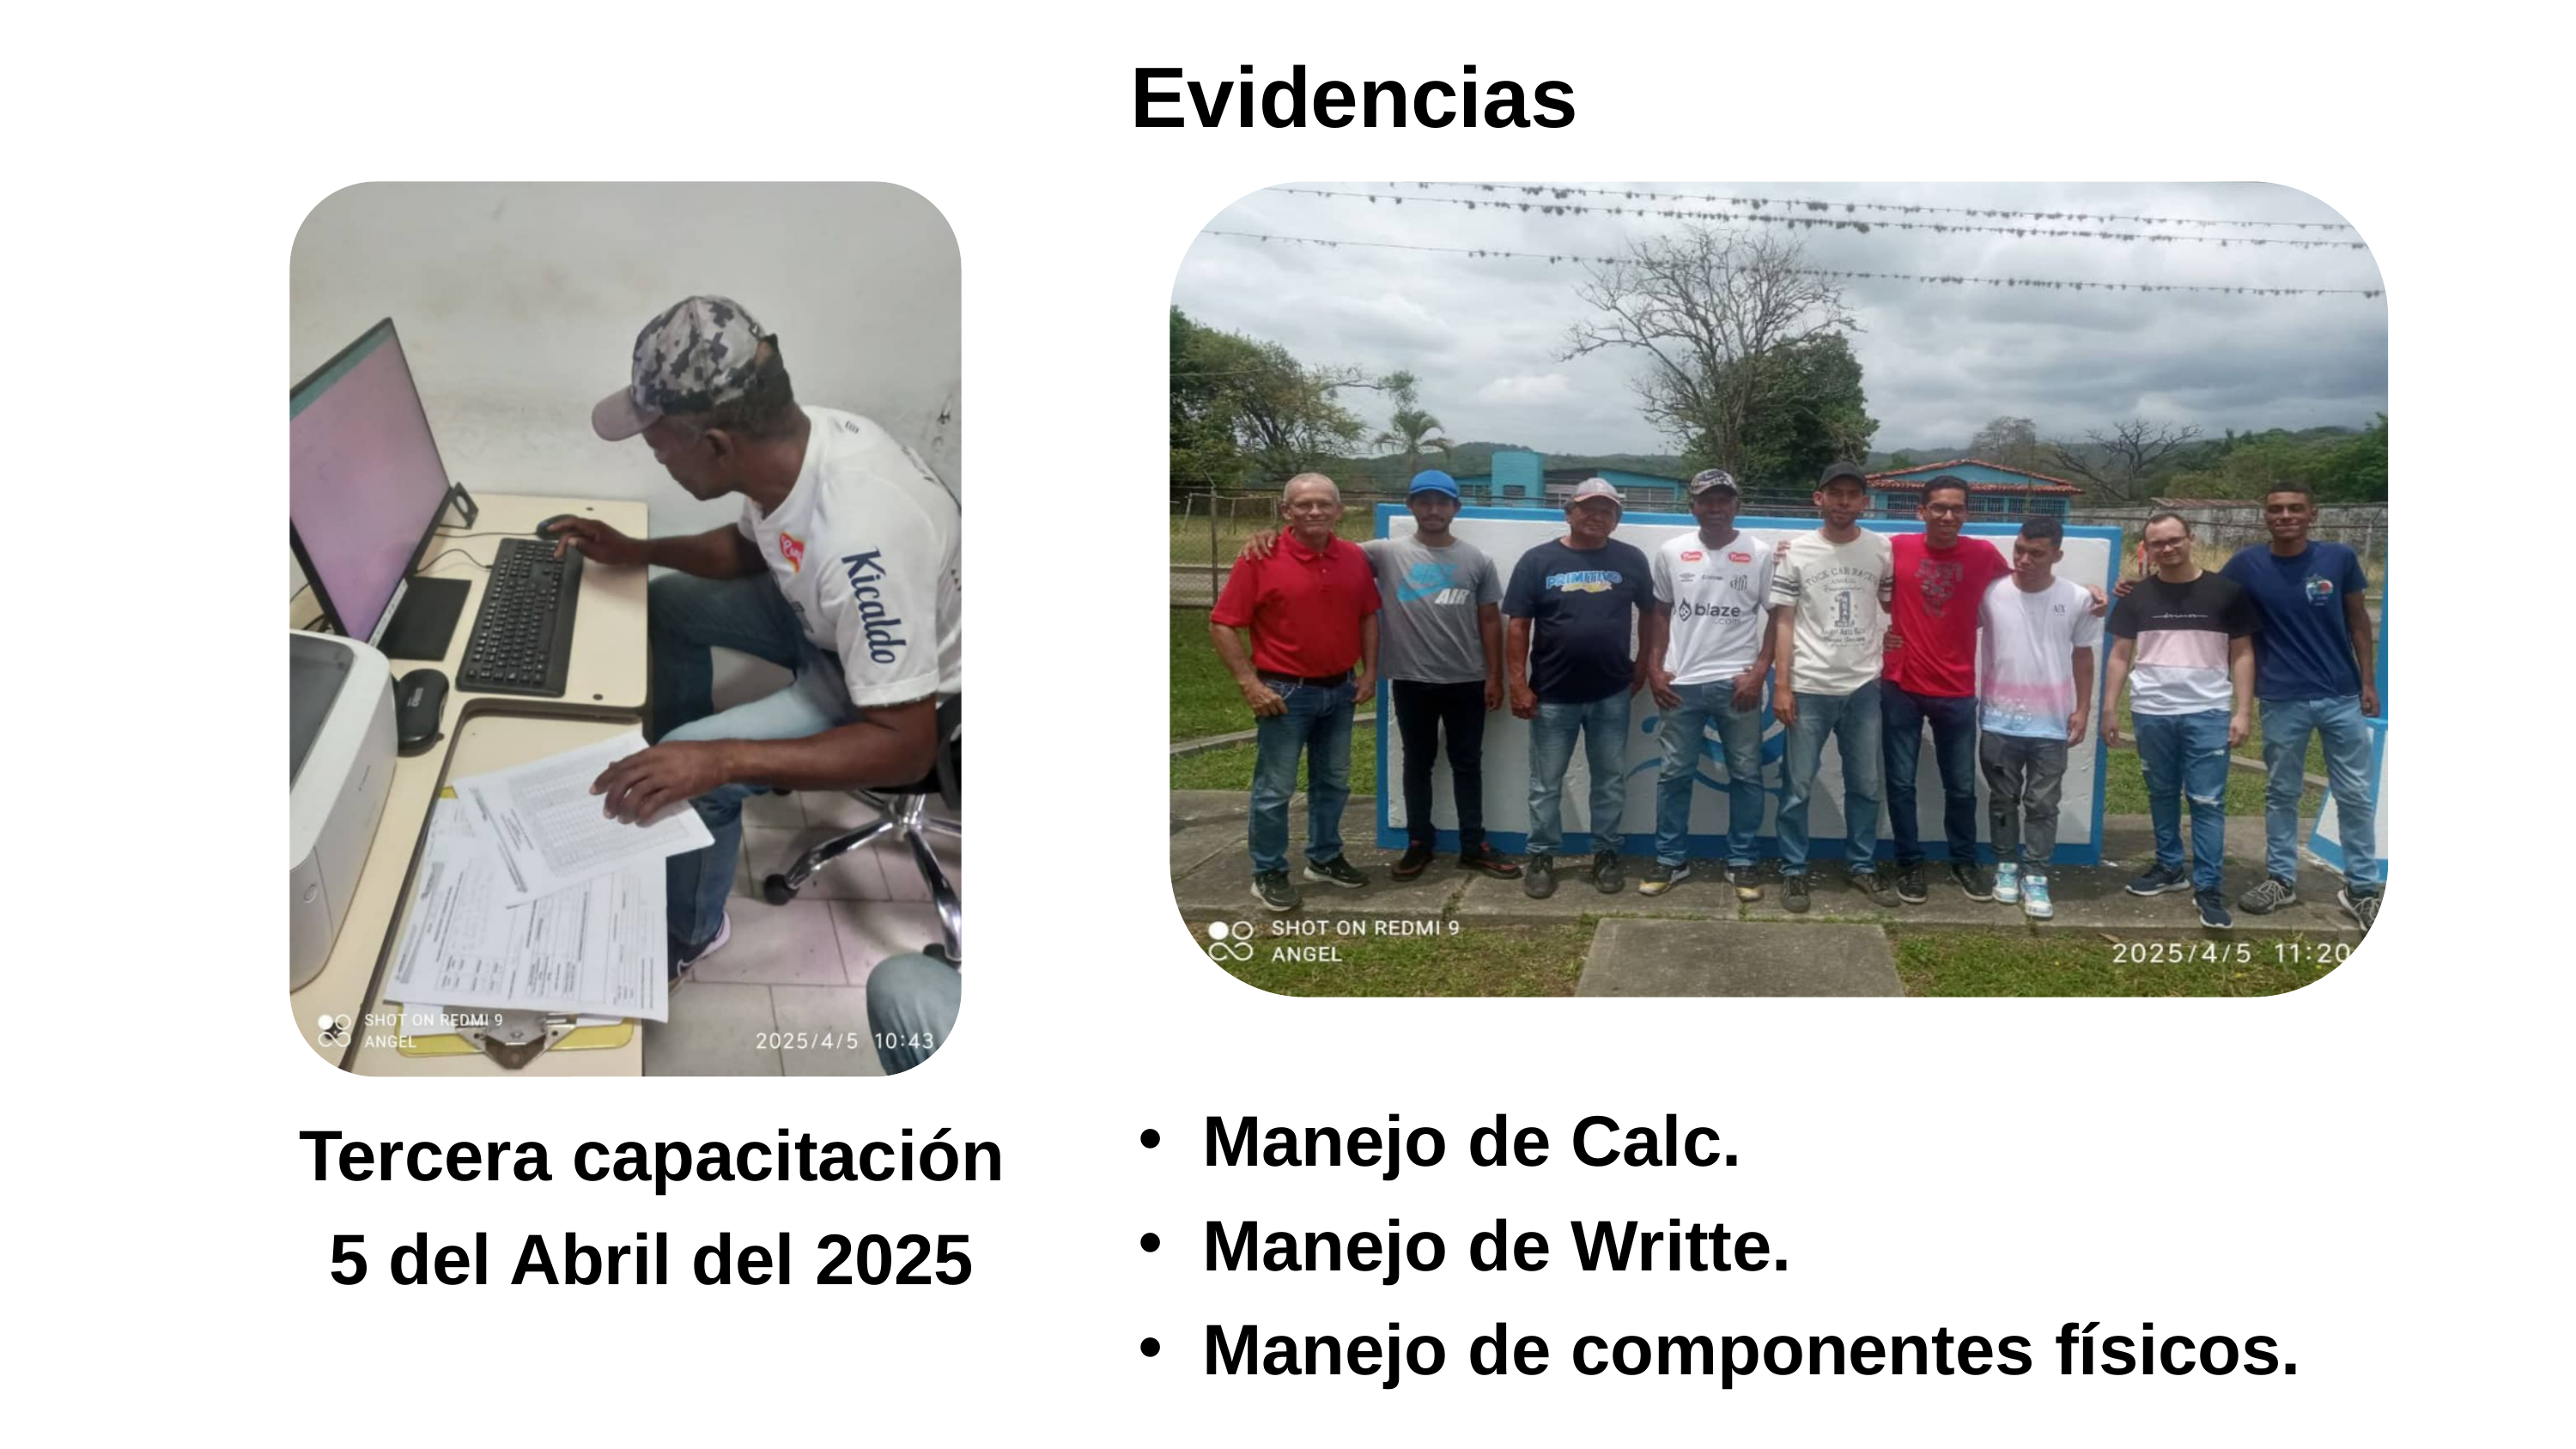

Evidencias

Manejo de Calc.

Manejo de Writte.

Manejo de componentes físicos.

Tercera capacitación

5 del Abril del 2025